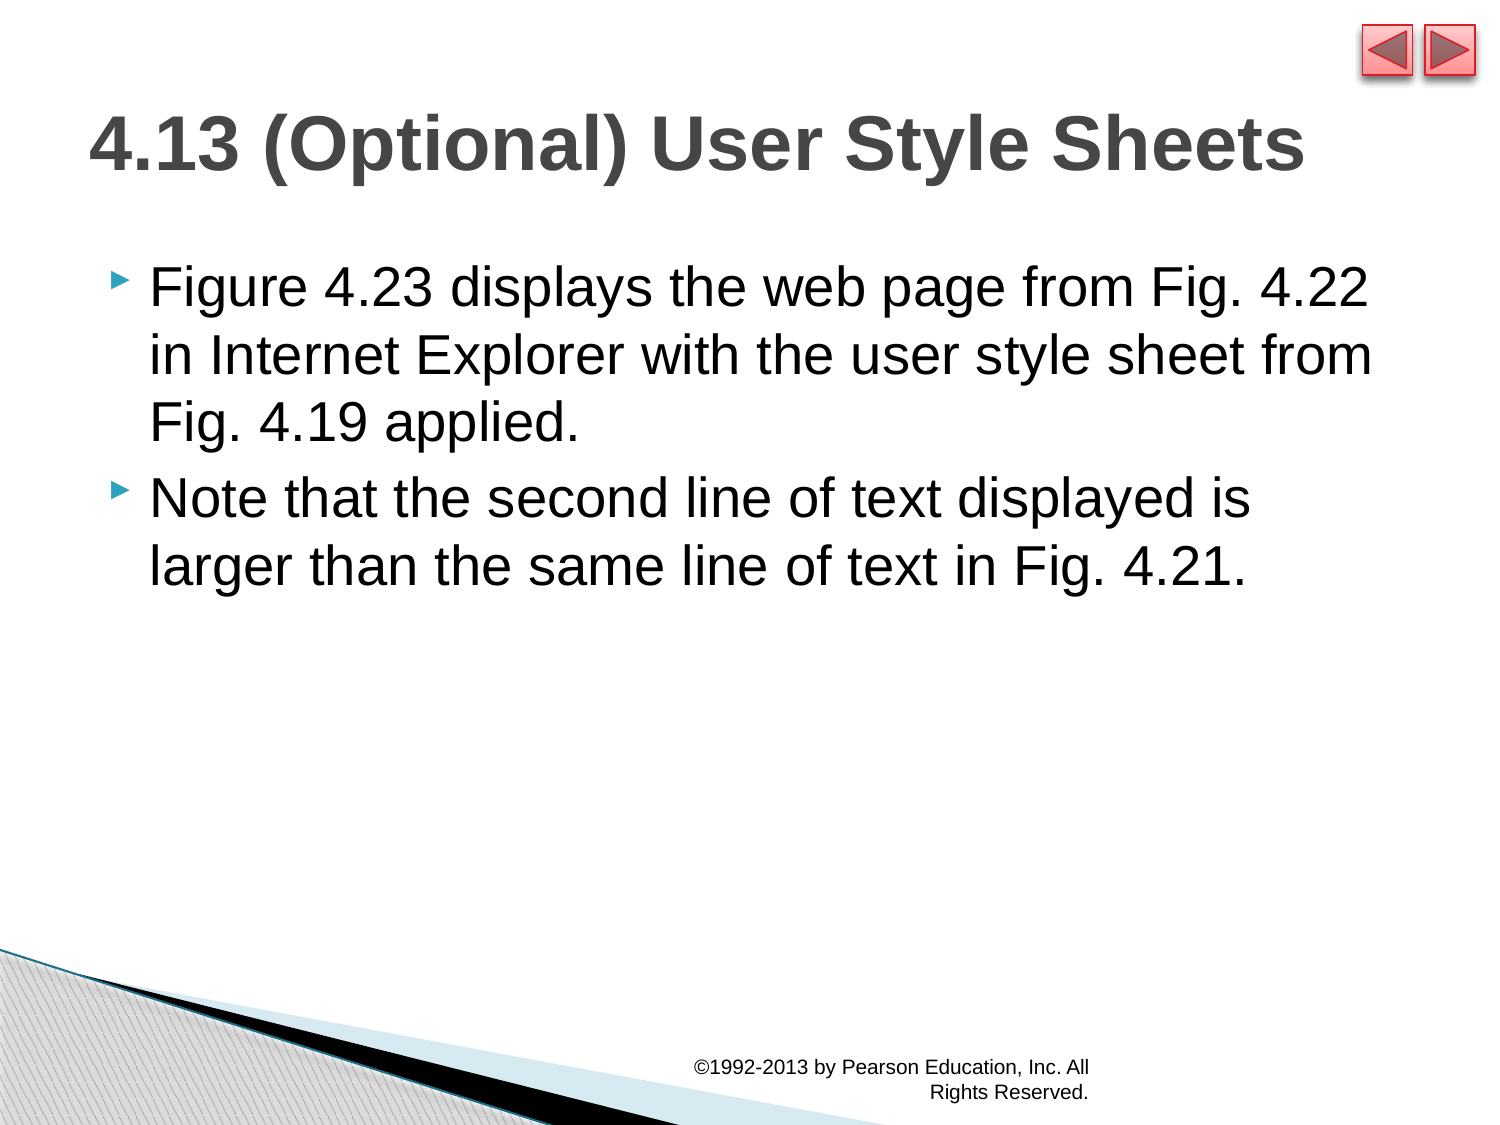

# 4.13 (Optional) User Style Sheets
Figure 4.23 displays the web page from Fig. 4.22 in Internet Explorer with the user style sheet from Fig. 4.19 applied.
Note that the second line of text displayed is larger than the same line of text in Fig. 4.21.
©1992-2013 by Pearson Education, Inc. All Rights Reserved.